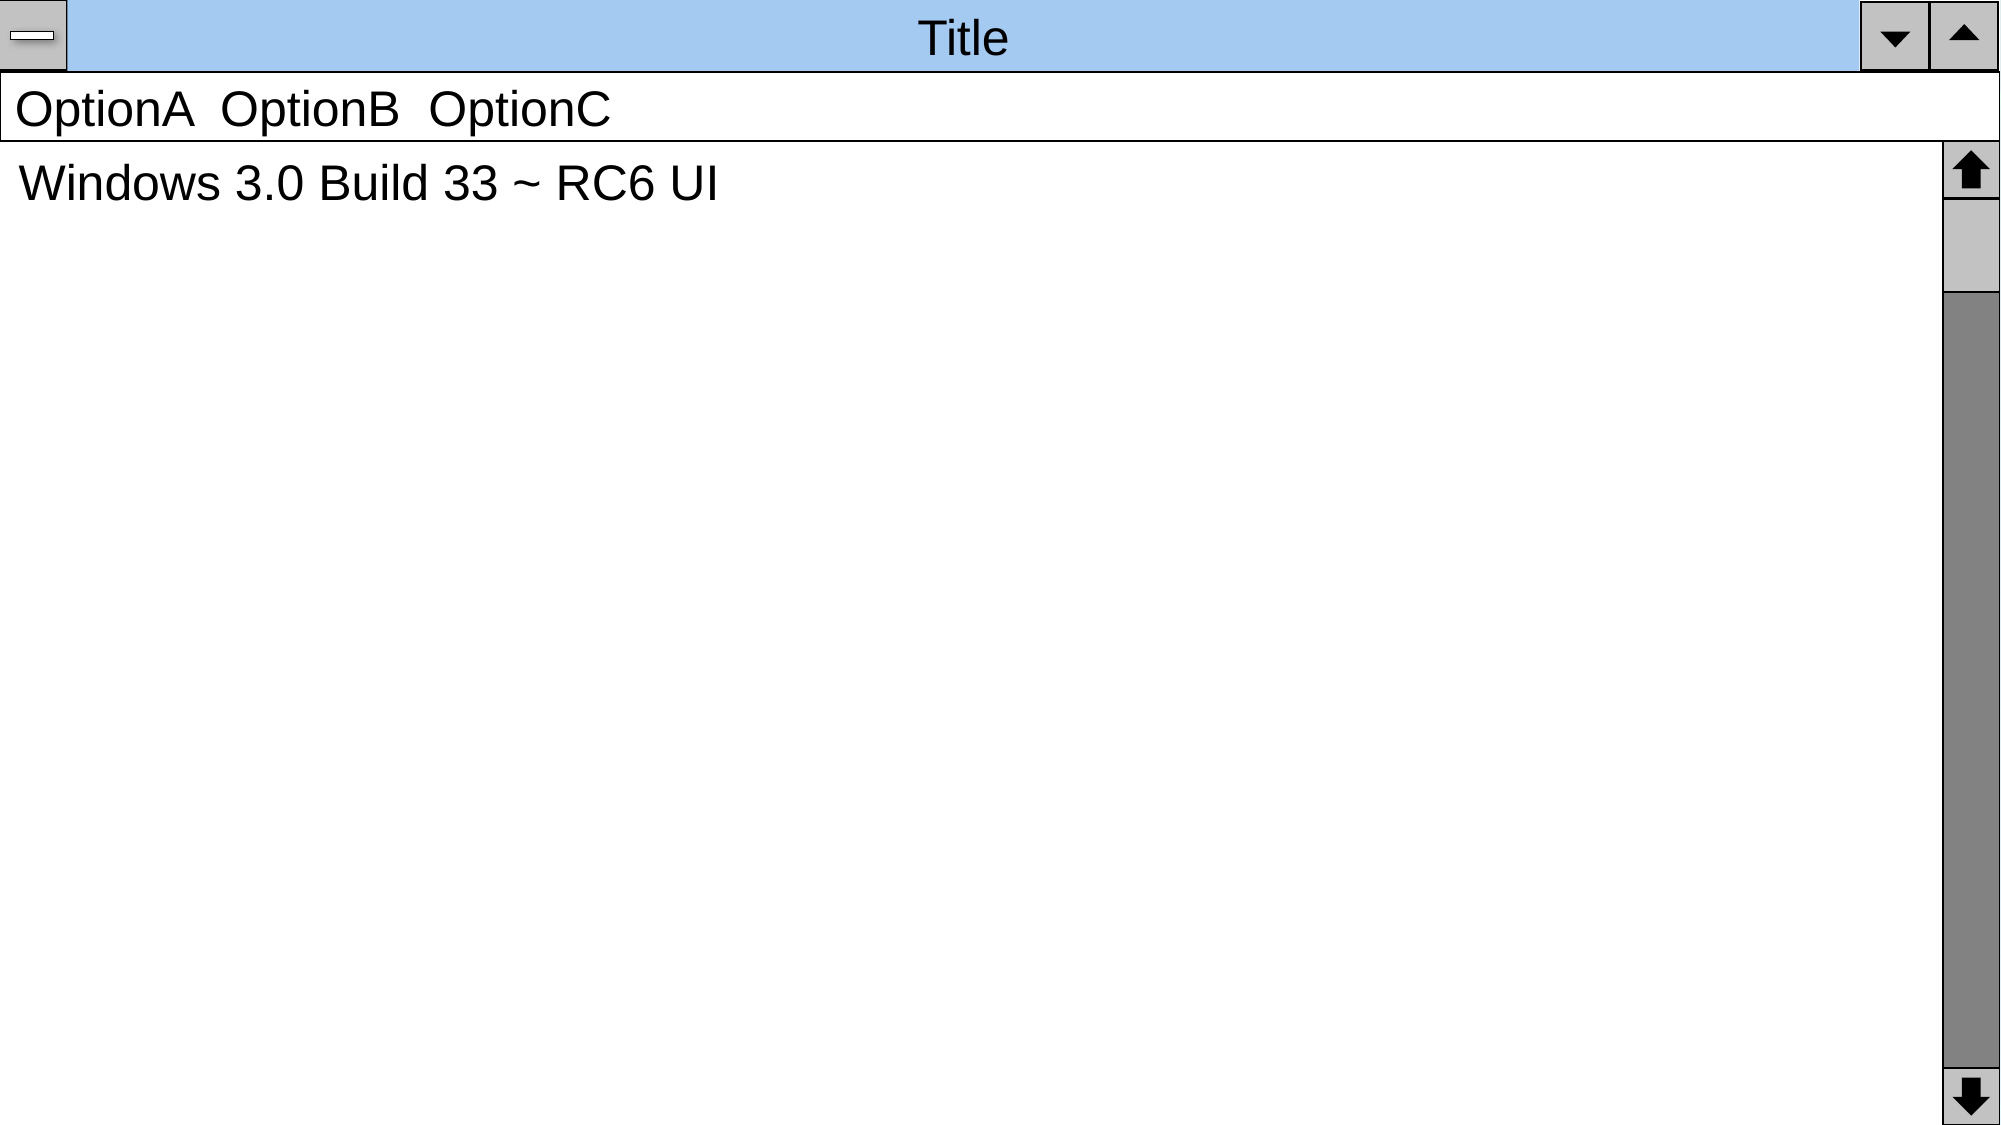

Title

OptionA  OptionB  OptionC

Windows 3.0 Build 33 ~ RC6 UI